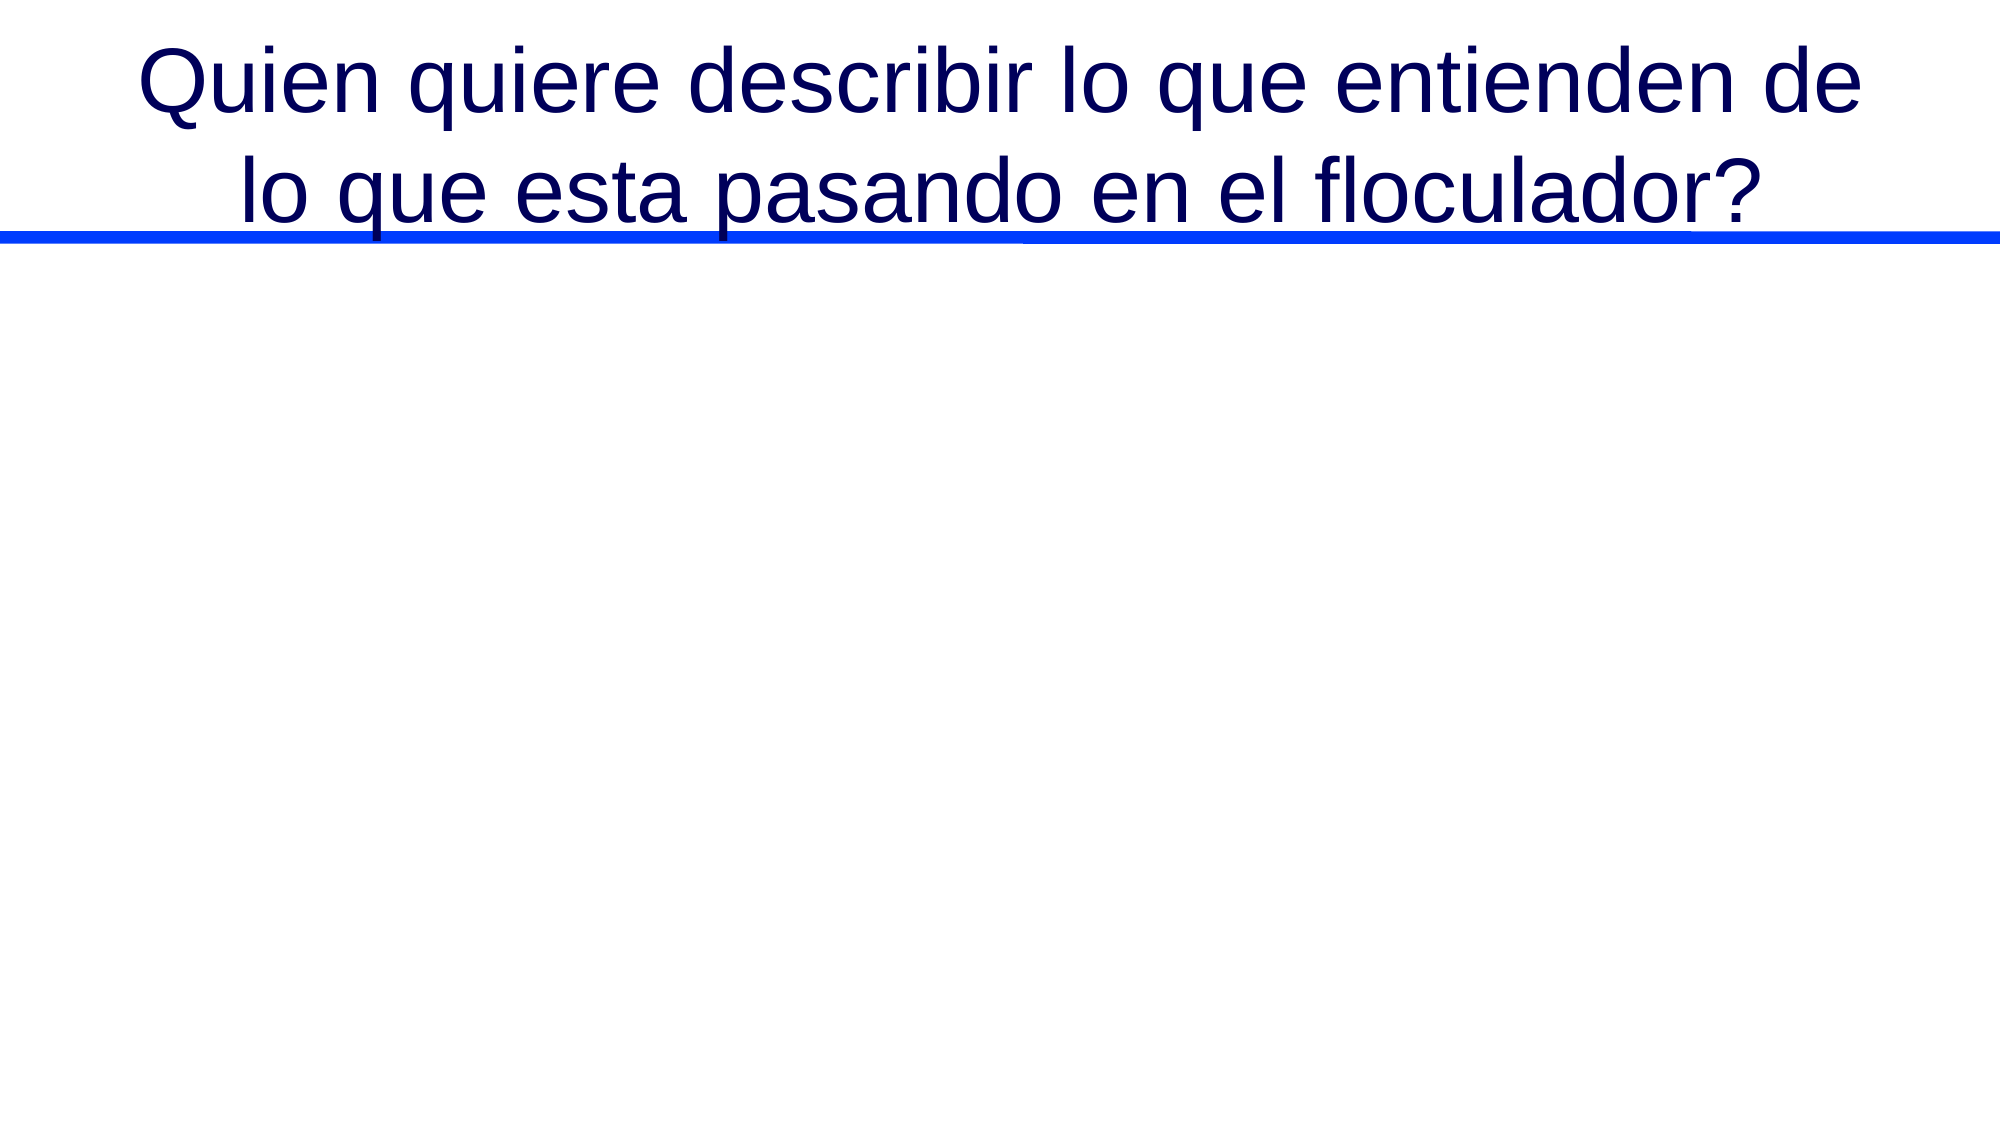

# Quien quiere describir lo que entienden de lo que esta pasando en el floculador?